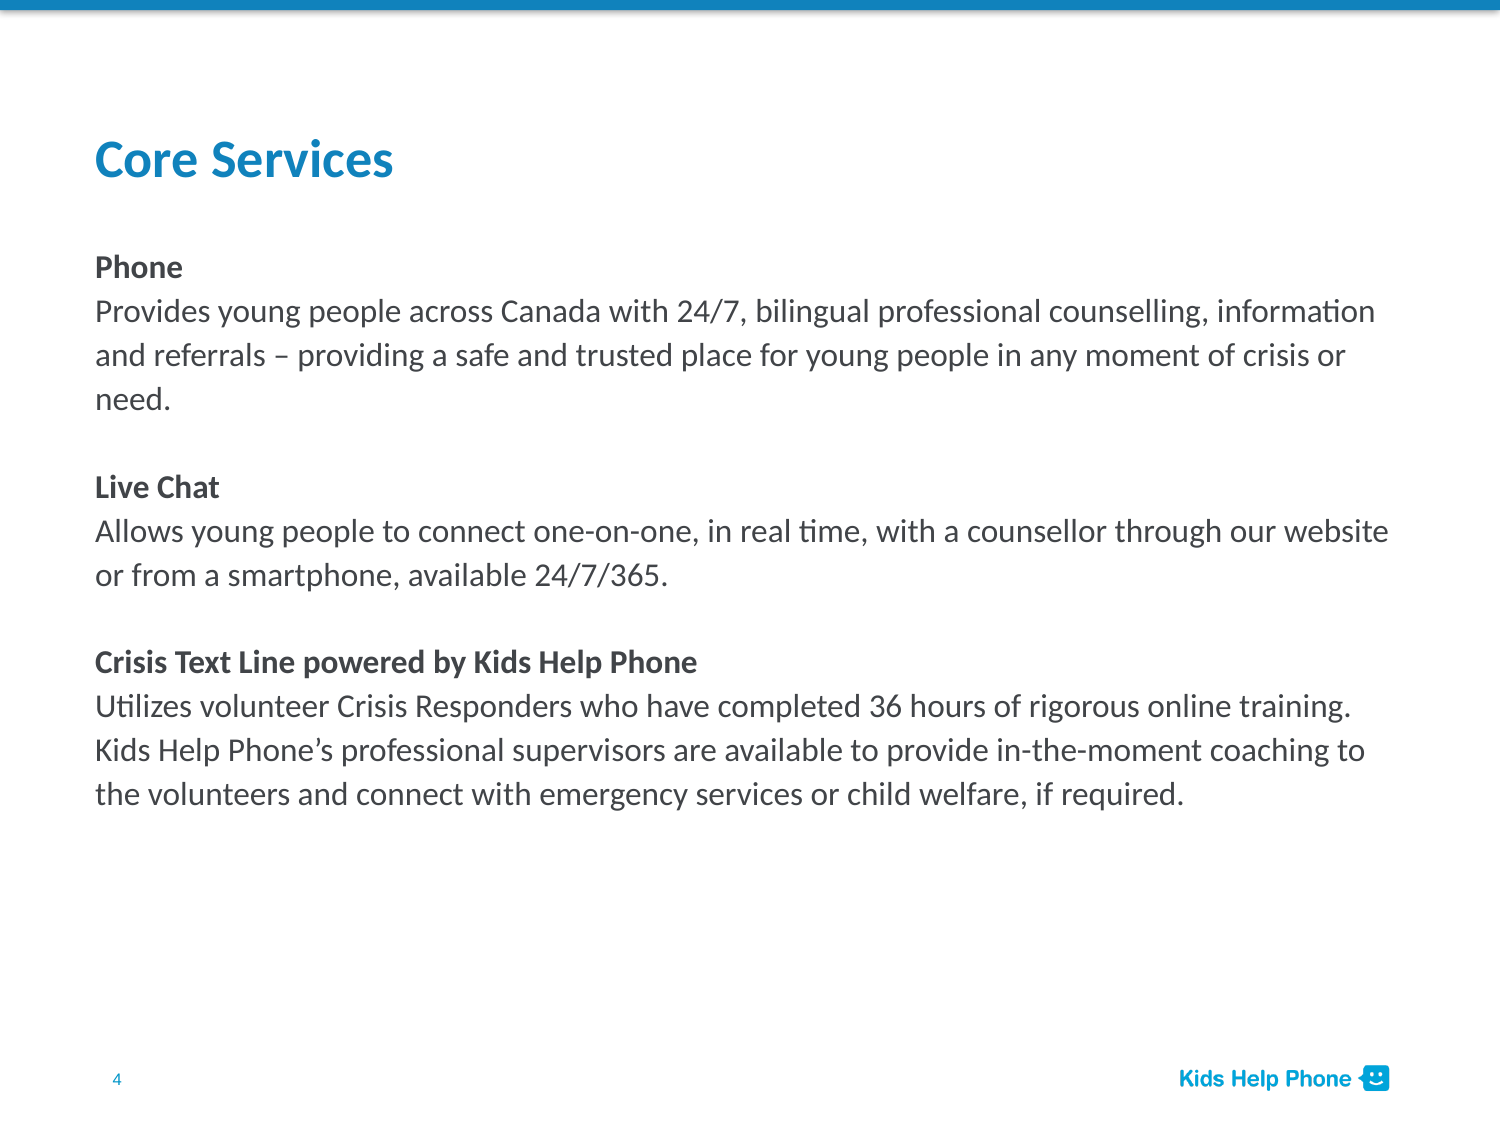

Core Services

Phone
Provides young people across Canada with 24/7, bilingual professional counselling, information and referrals – providing a safe and trusted place for young people in any moment of crisis or need.

Live Chat
Allows young people to connect one-on-one, in real time, with a counsellor through our website or from a smartphone, available 24/7/365.

Crisis Text Line powered by Kids Help Phone
Utilizes volunteer Crisis Responders who have completed 36 hours of rigorous online training. Kids Help Phone’s professional supervisors are available to provide in-the-moment coaching to the volunteers and connect with emergency services or child welfare, if required.